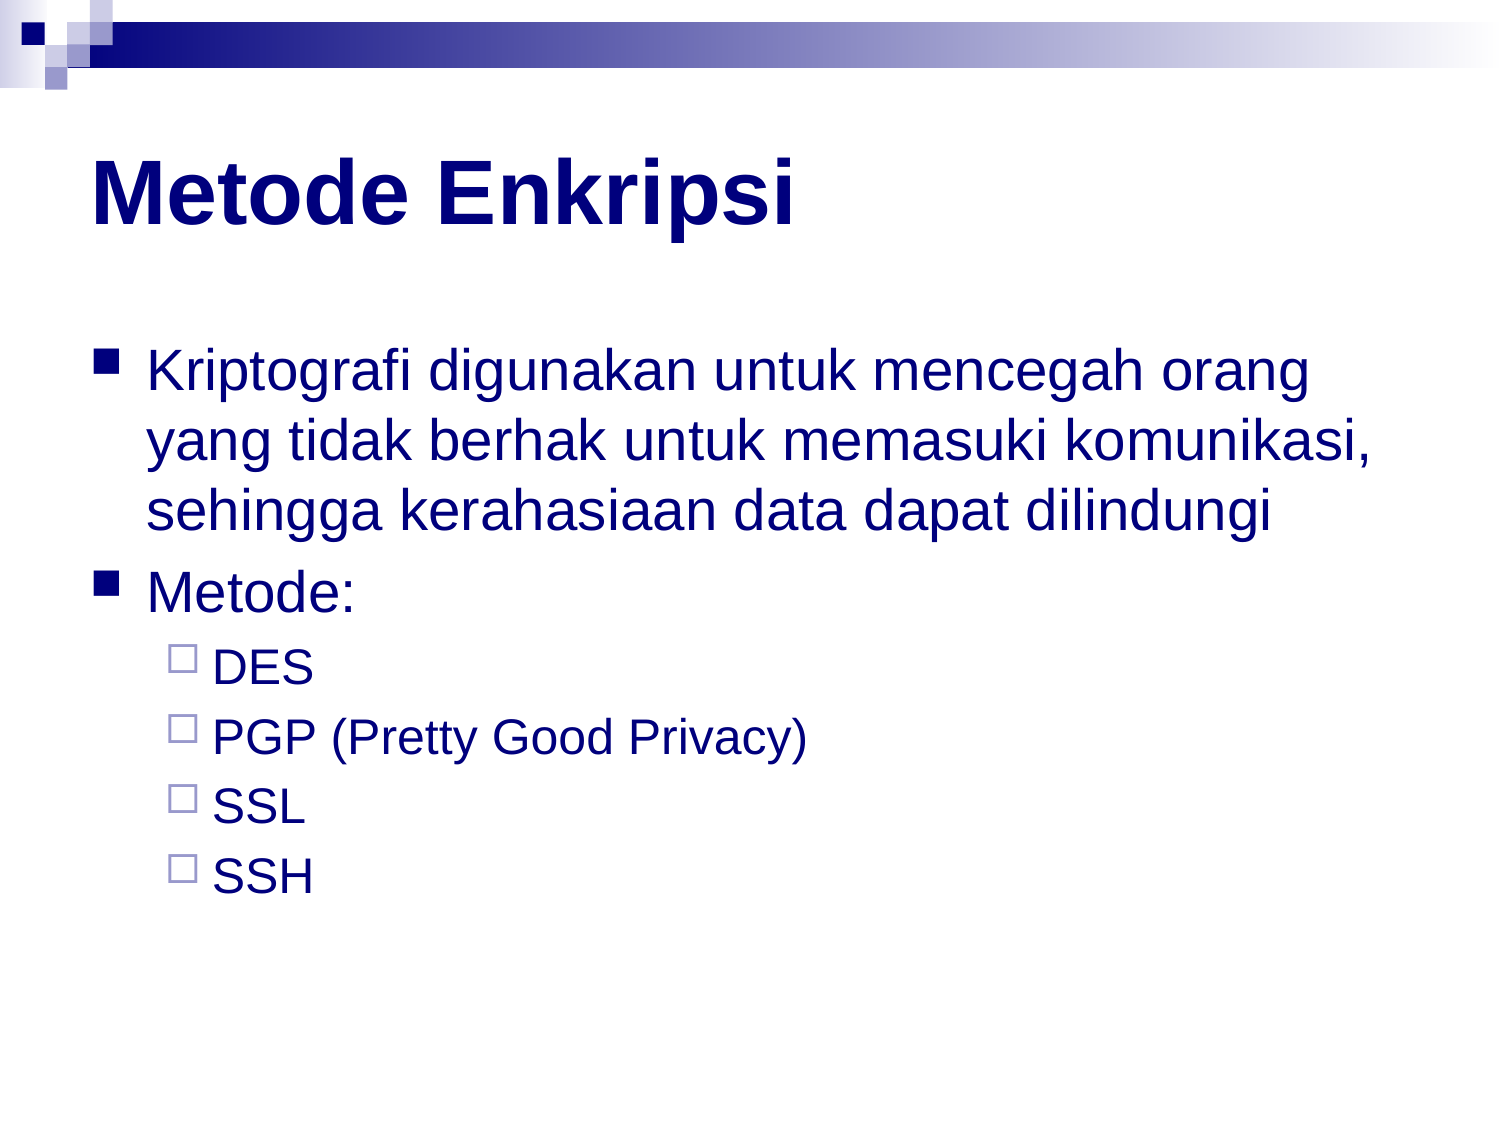

# Metode Enkripsi
Kriptografi digunakan untuk mencegah orang yang tidak berhak untuk memasuki komunikasi, sehingga kerahasiaan data dapat dilindungi
Metode:
DES
PGP (Pretty Good Privacy)
SSL
SSH